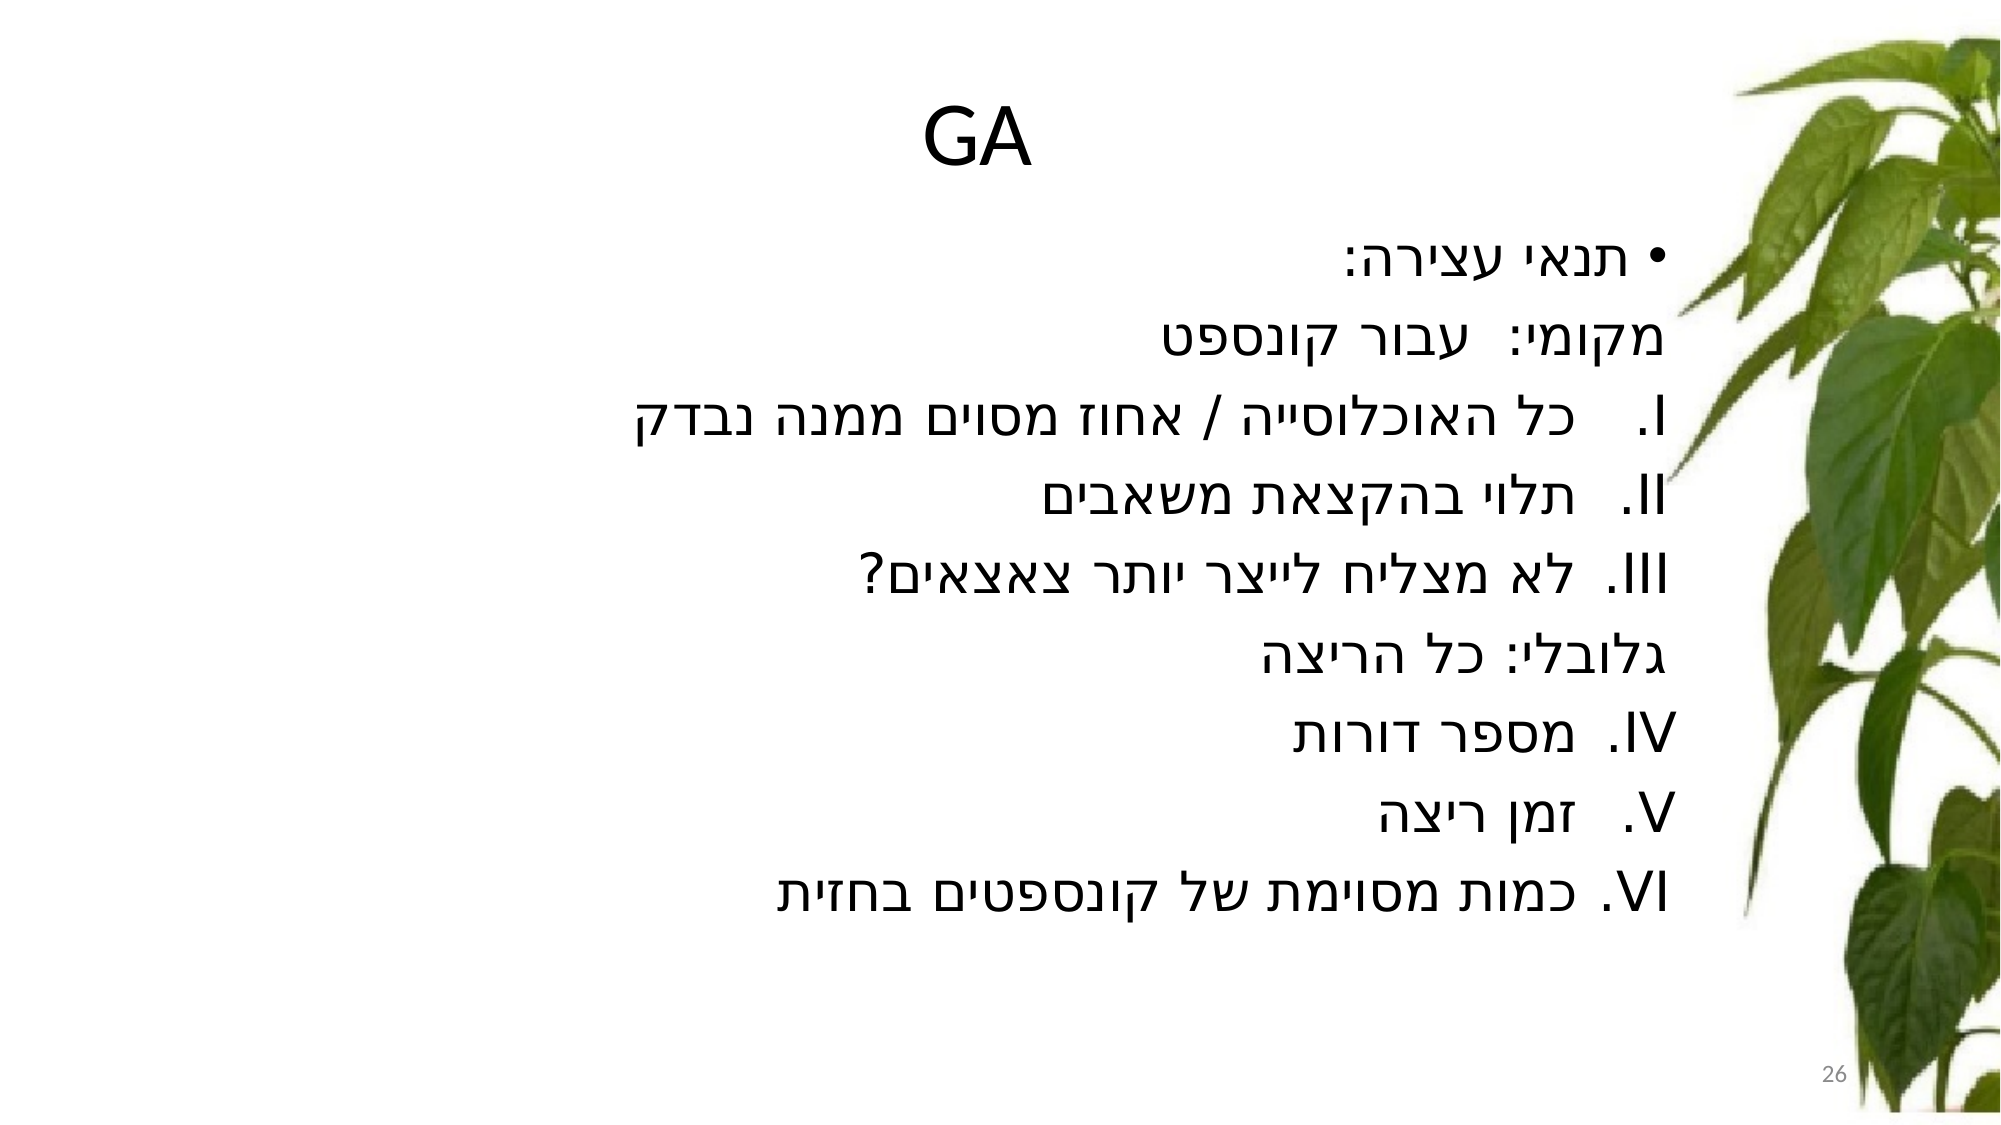

GA
תנאי עצירה:
מקומי:  עבור קונספט
כל האוכלוסייה / אחוז מסוים ממנה נבדק
תלוי בהקצאת משאבים
לא מצליח לייצר יותר צאצאים?
גלובלי: כל הריצה
מספר דורות
זמן ריצה
כמות מסוימת של קונספטים בחזית

26